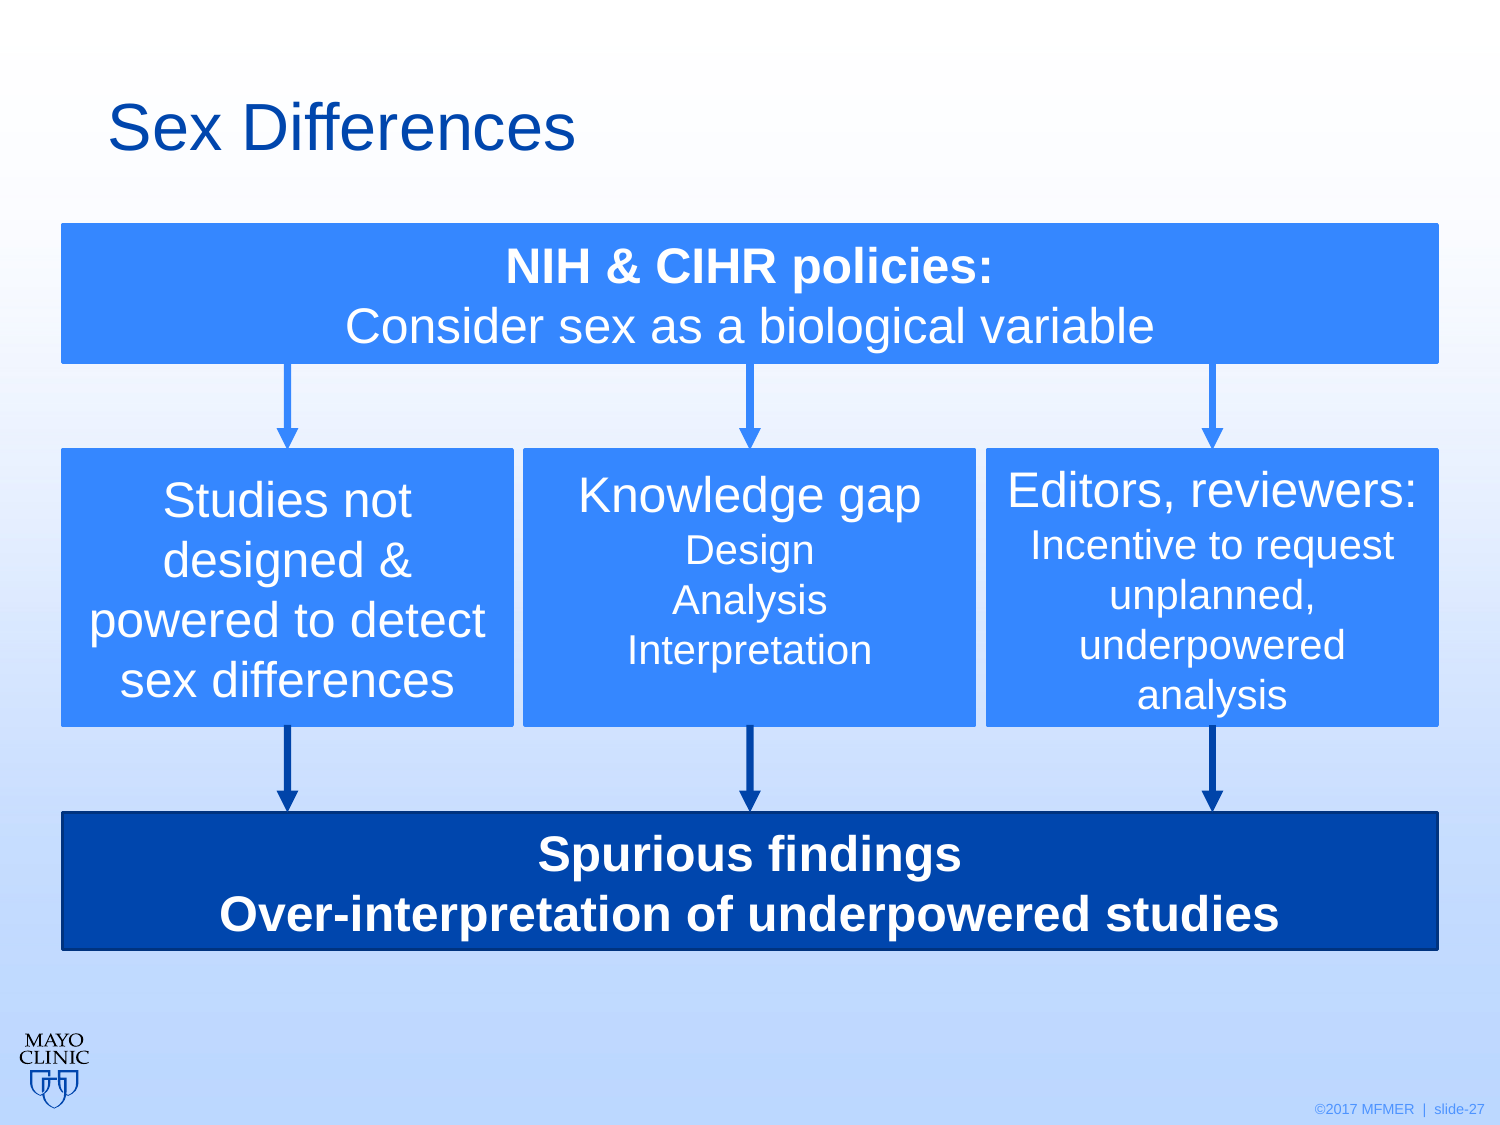

# Sex Differences
NIH & CIHR policies:
Consider sex as a biological variable
Studies not designed & powered to detect sex differences
Knowledge gap
Design
Analysis
Interpretation

Editors, reviewers: Incentive to request unplanned, underpowered analysis
Spurious findings
Over-interpretation of underpowered studies